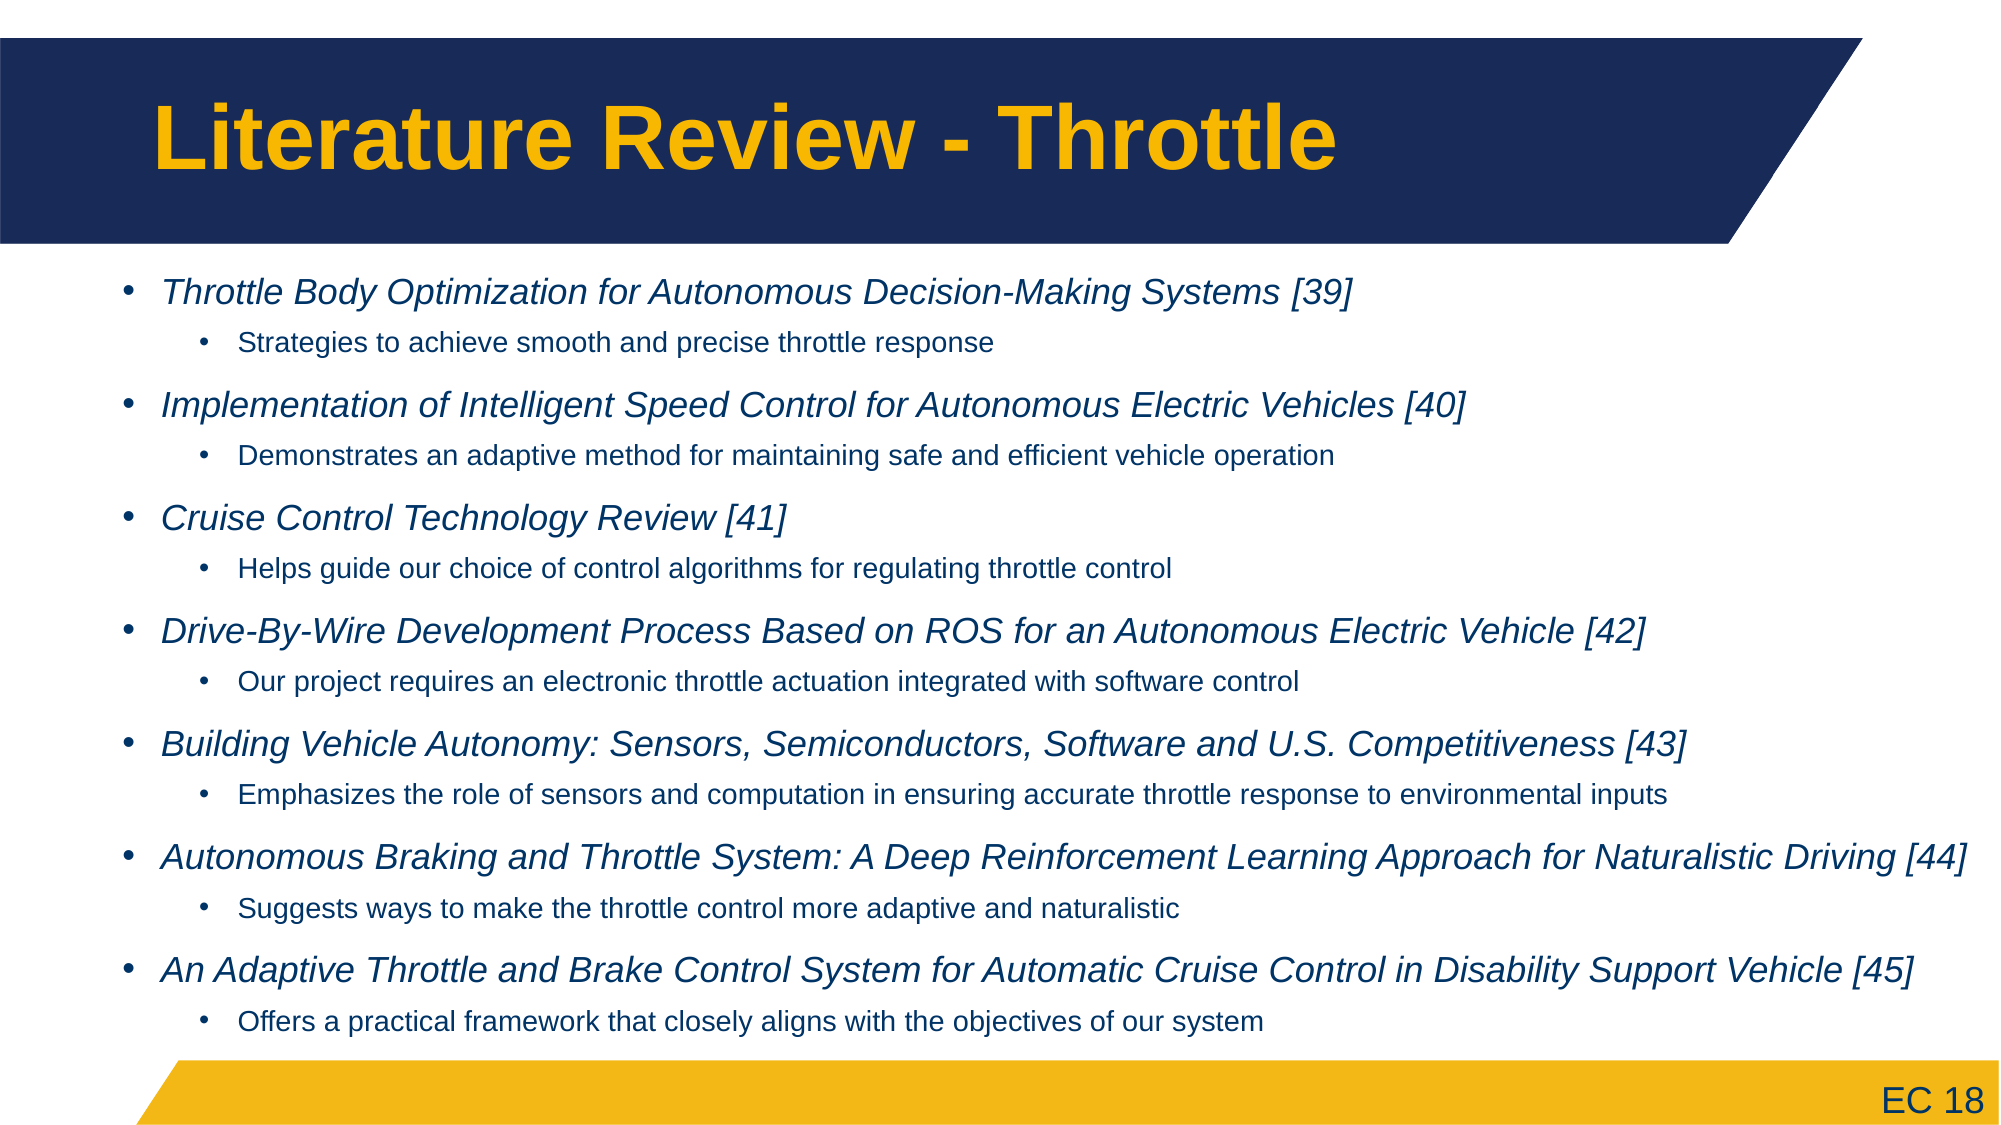

# Literature Review - Throttle
Throttle Body Optimization for Autonomous Decision-Making Systems [39]
Strategies to achieve smooth and precise throttle response
Implementation of Intelligent Speed Control for Autonomous Electric Vehicles [40]
Demonstrates an adaptive method for maintaining safe and efficient vehicle operation
Cruise Control Technology Review [41]
Helps guide our choice of control algorithms for regulating throttle control
Drive-By-Wire Development Process Based on ROS for an Autonomous Electric Vehicle [42]
Our project requires an electronic throttle actuation integrated with software control
Building Vehicle Autonomy: Sensors, Semiconductors, Software and U.S. Competitiveness [43]
Emphasizes the role of sensors and computation in ensuring accurate throttle response to environmental inputs
Autonomous Braking and Throttle System: A Deep Reinforcement Learning Approach for Naturalistic Driving [44]
Suggests ways to make the throttle control more adaptive and naturalistic
An Adaptive Throttle and Brake Control System for Automatic Cruise Control in Disability Support Vehicle [45]
Offers a practical framework that closely aligns with the objectives of our system
EC 18